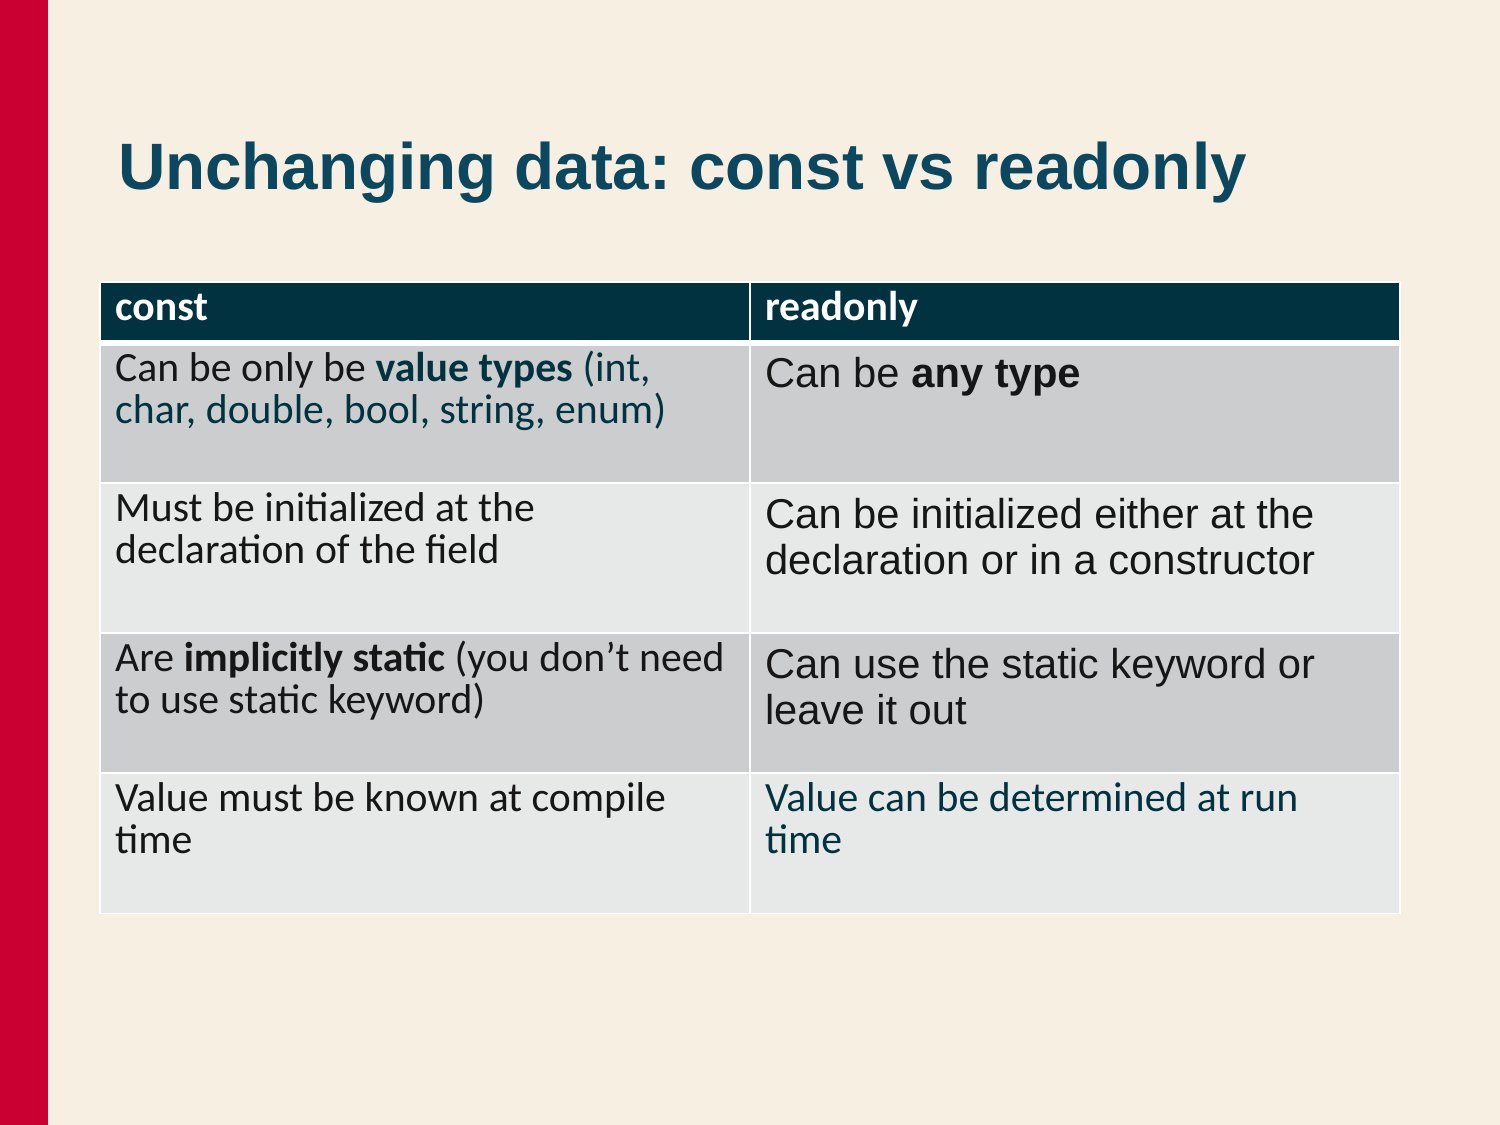

# Unchanging data: const vs readonly
| const | readonly |
| --- | --- |
| Can be only be value types (int, char, double, bool, string, enum) | Can be any type |
| Must be initialized at the declaration of the field | Can be initialized either at the declaration or in a constructor |
| Are implicitly static (you don’t need to use static keyword) | Can use the static keyword or leave it out |
| Value must be known at compile time | Value can be determined at run time |